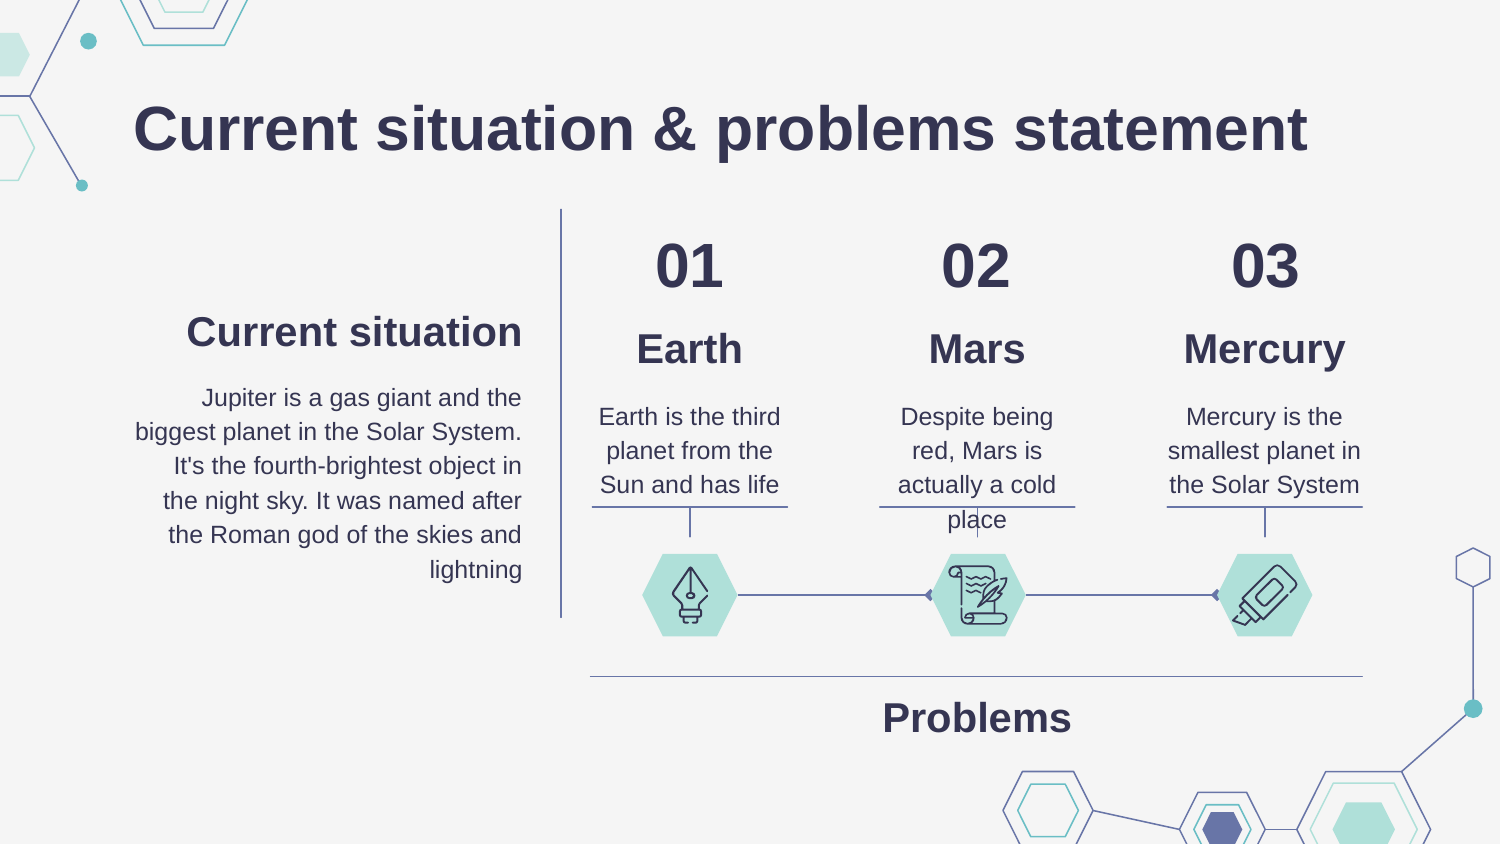

# Current situation & problems statement
01
02
03
Current situation
Earth
Mars
Mercury
Jupiter is a gas giant and the biggest planet in the Solar System. It's the fourth-brightest object in the night sky. It was named after the Roman god of the skies and lightning
Earth is the third planet from the Sun and has life
Despite being red, Mars is actually a cold place
Mercury is the smallest planet in the Solar System

Problems